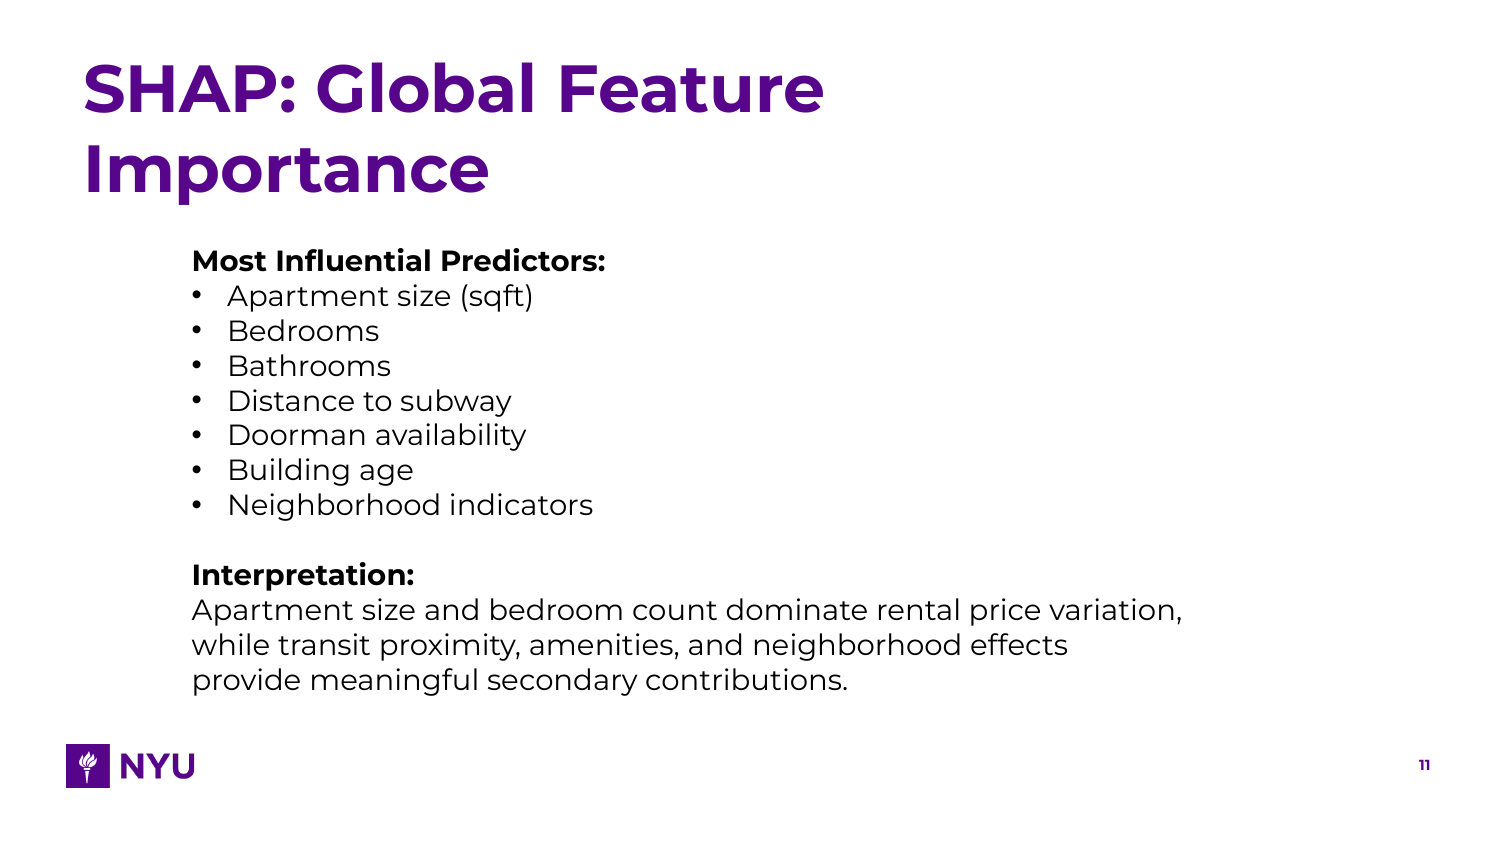

SHAP: Global Feature Importance
Most Influential Predictors:
Apartment size (sqft)
Bedrooms
Bathrooms
Distance to subway
Doorman availability
Building age
Neighborhood indicators

Interpretation:
Apartment size and bedroom count dominate rental price variation, while transit proximity, amenities, and neighborhood effects provide meaningful secondary contributions.